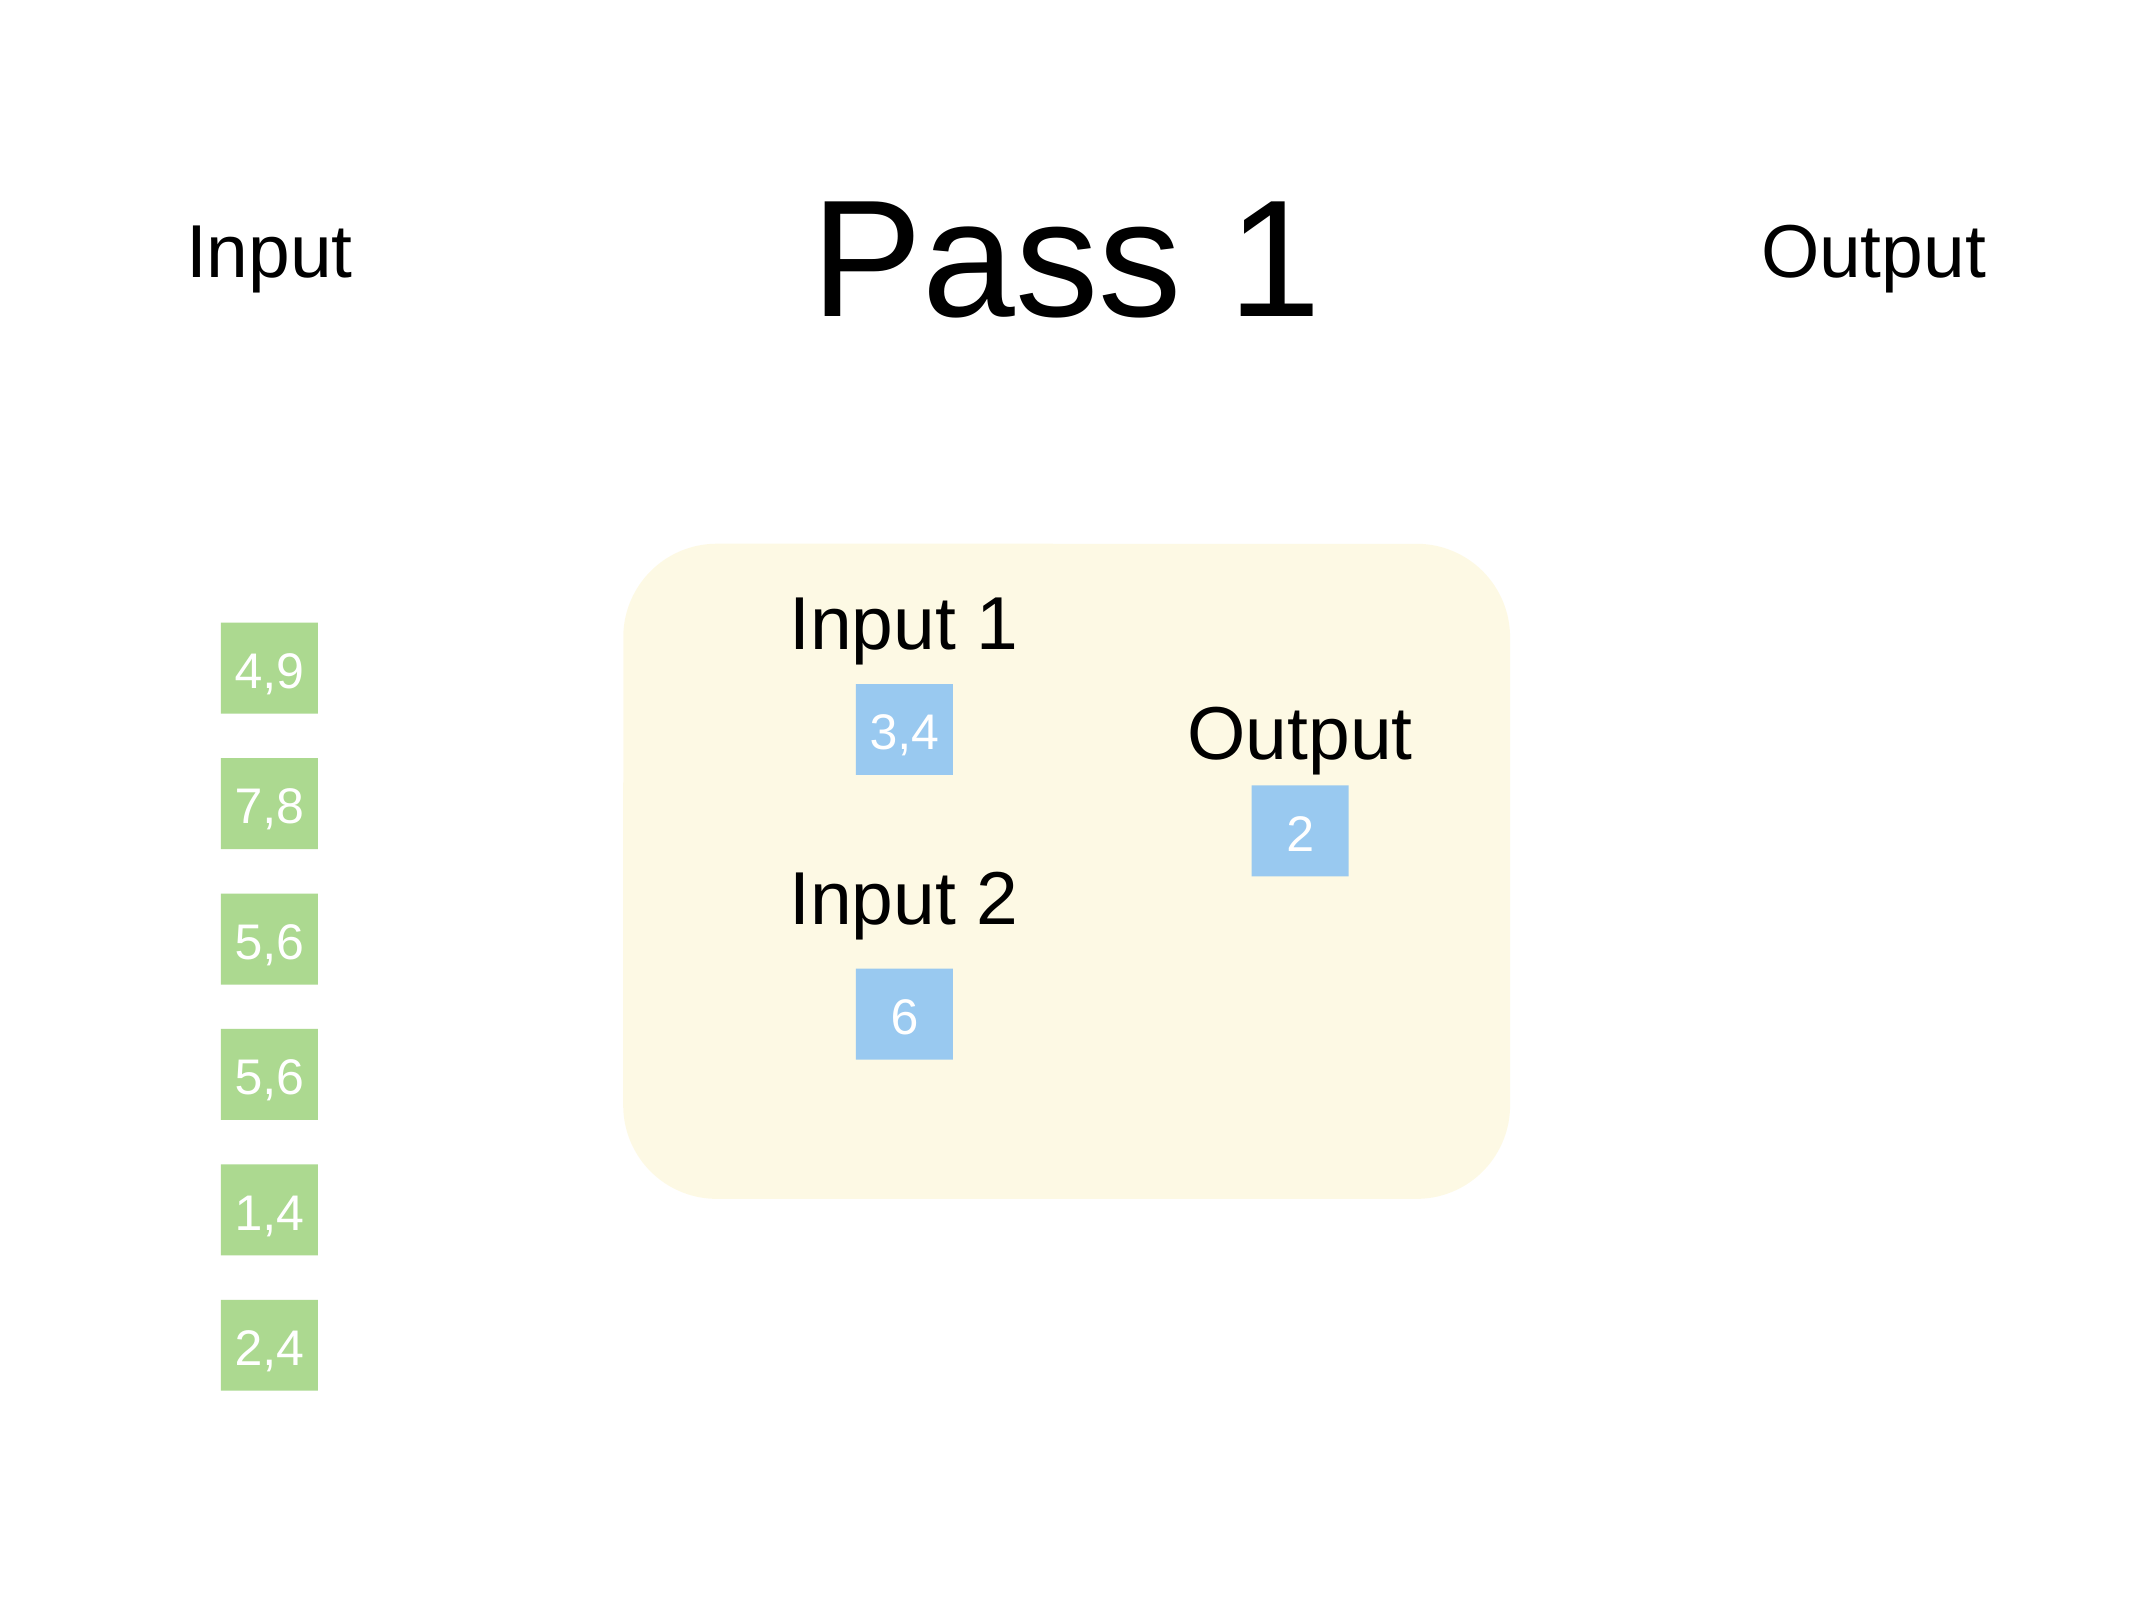

Pass 1
Input
Output

Input 1
4,9
Output
3,4
7,8
2
Input 2
5,6
6
5,6
1,4
2,4